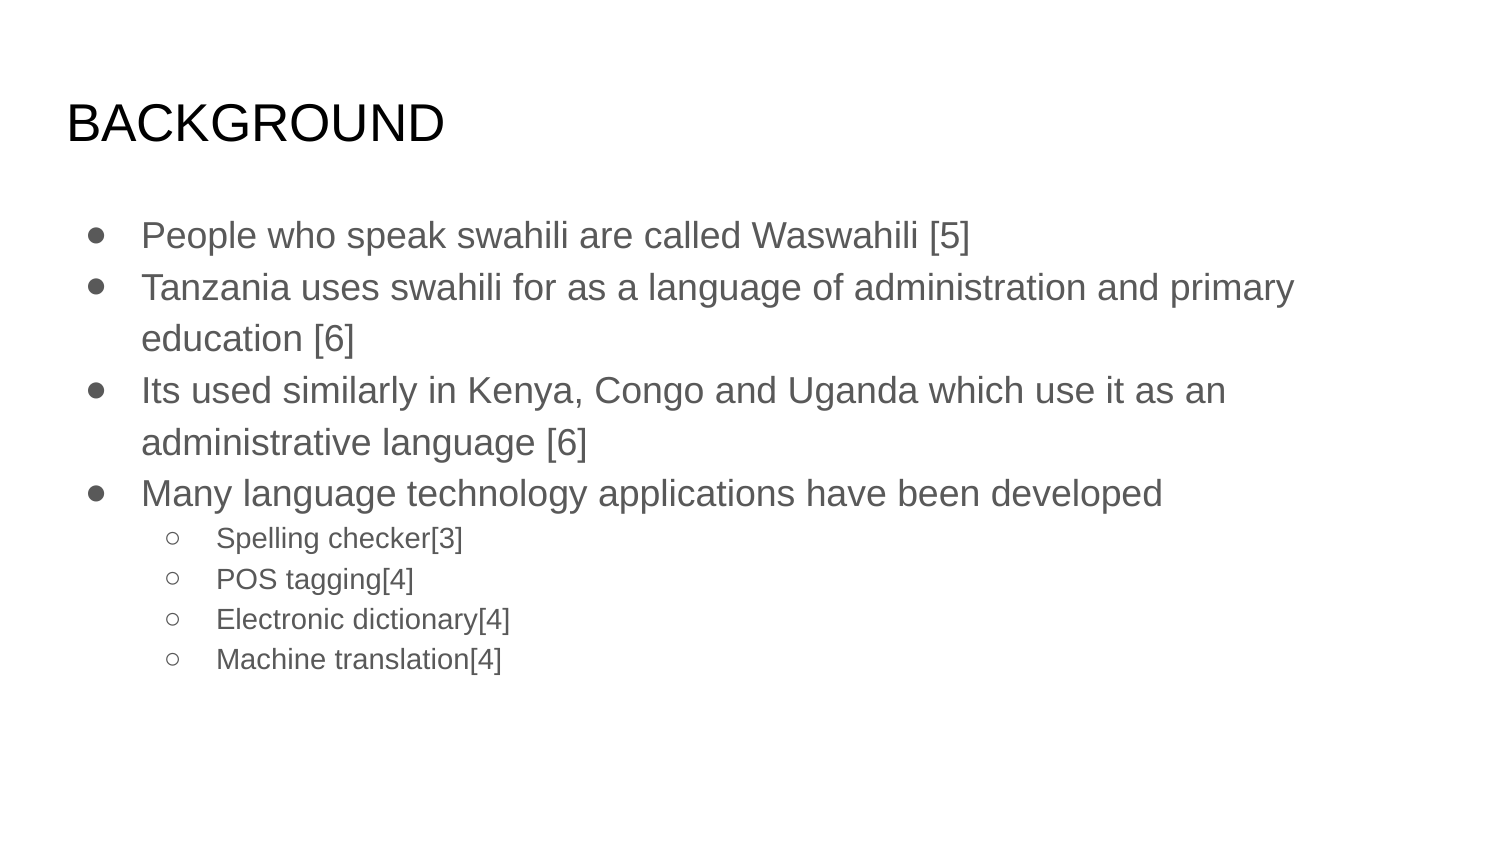

# BACKGROUND
People who speak swahili are called Waswahili [5]
Tanzania uses swahili for as a language of administration and primary education [6]
Its used similarly in Kenya, Congo and Uganda which use it as an administrative language [6]
Many language technology applications have been developed
Spelling checker[3]
POS tagging[4]
Electronic dictionary[4]
Machine translation[4]